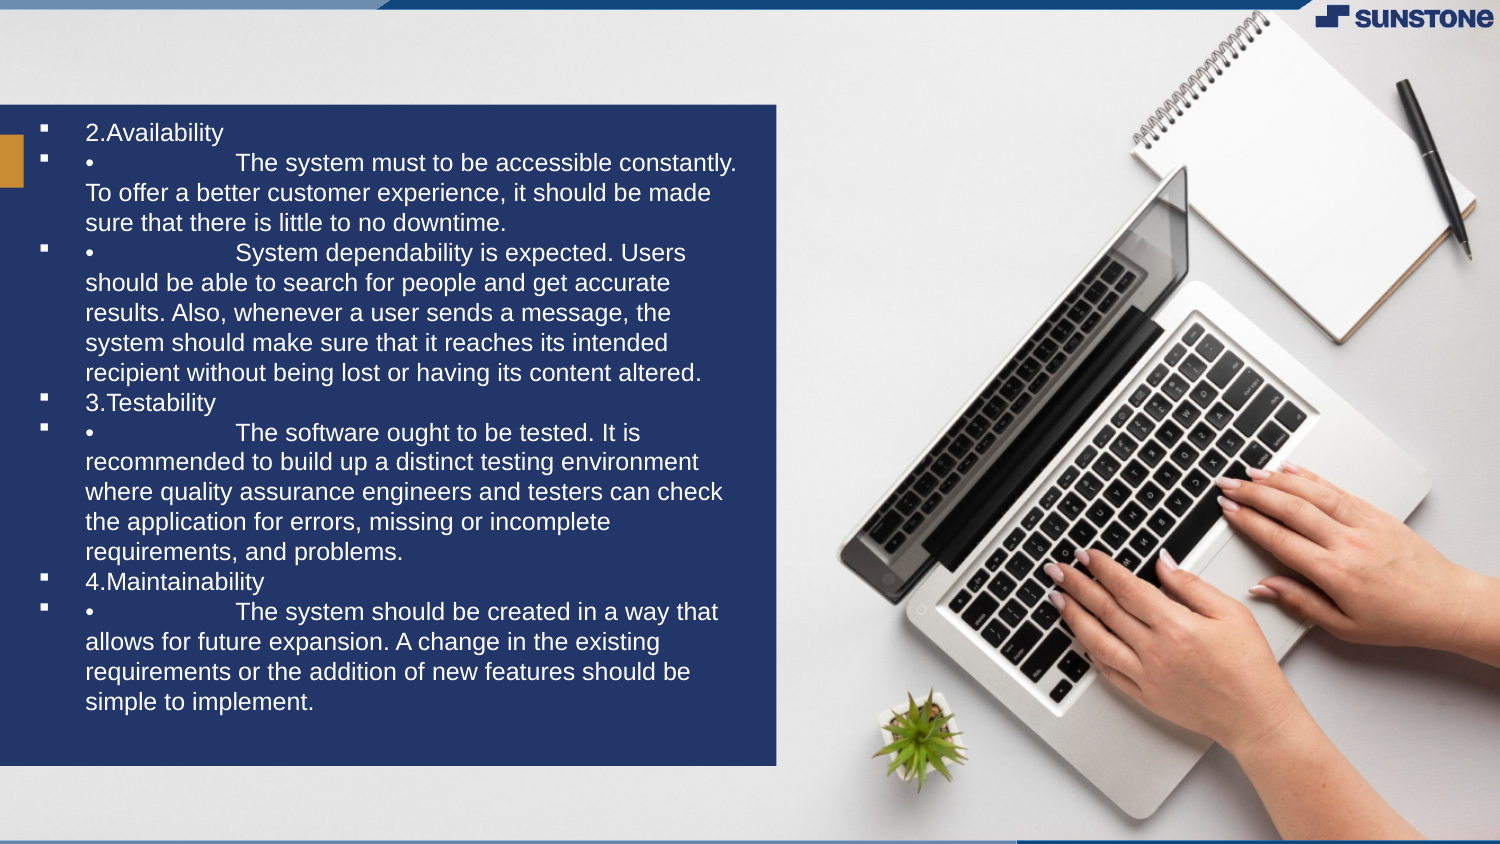

2.Availability
•	The system must to be accessible constantly. To offer a better customer experience, it should be made sure that there is little to no downtime.
•	System dependability is expected. Users should be able to search for people and get accurate results. Also, whenever a user sends a message, the system should make sure that it reaches its intended recipient without being lost or having its content altered.
3.Testability
•	The software ought to be tested. It is recommended to build up a distinct testing environment where quality assurance engineers and testers can check the application for errors, missing or incomplete requirements, and problems.
4.Maintainability
•	The system should be created in a way that allows for future expansion. A change in the existing requirements or the addition of new features should be simple to implement.